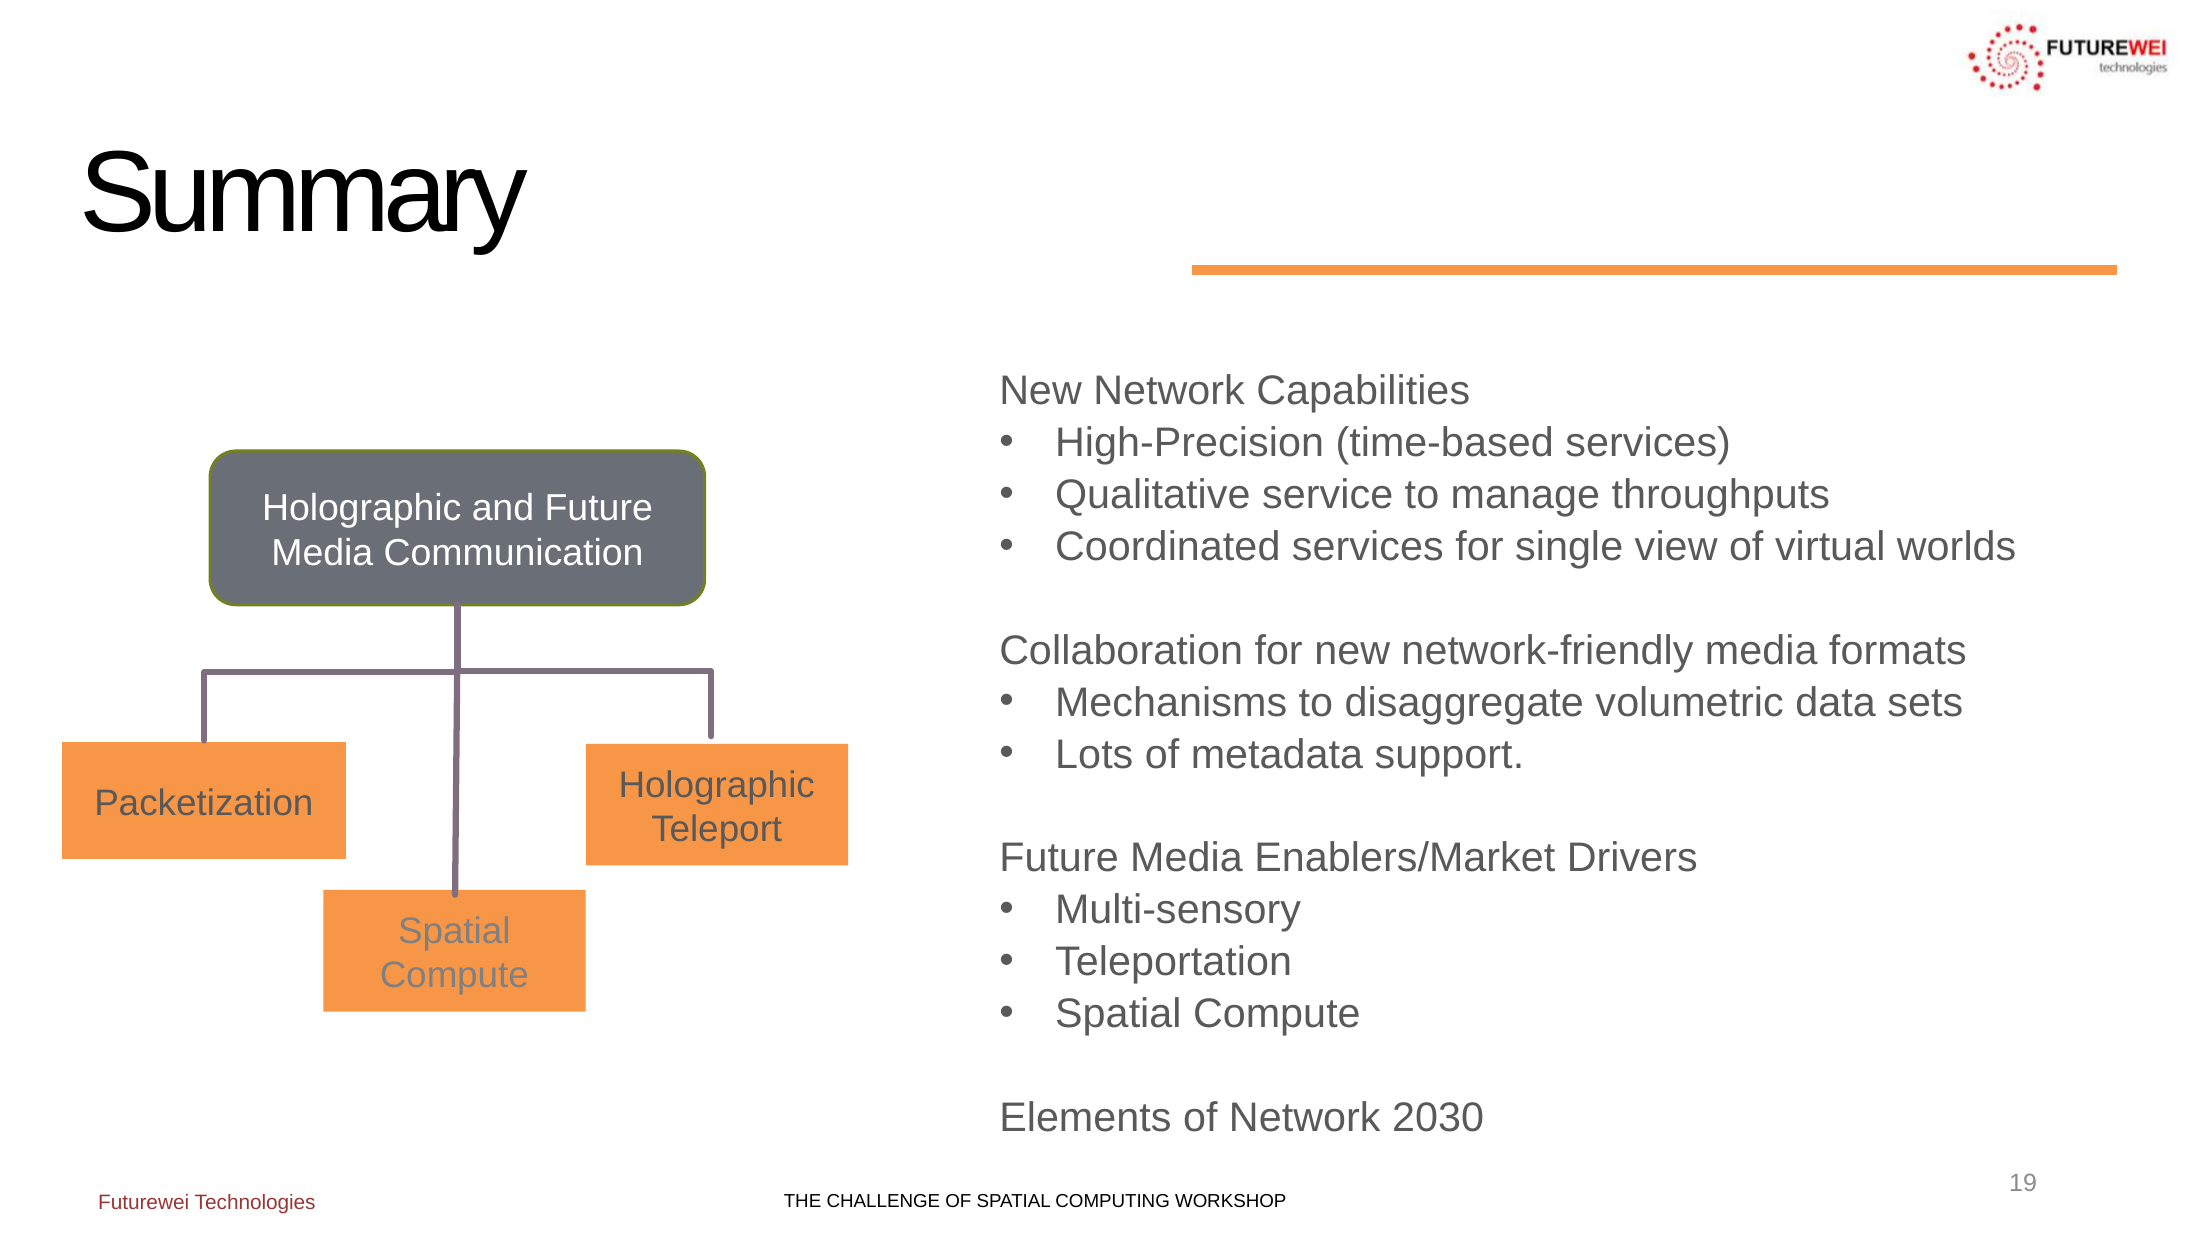

# Summary
New Network Capabilities
High-Precision (time-based services)
Qualitative service to manage throughputs
Coordinated services for single view of virtual worlds

Collaboration for new network-friendly media formats
Mechanisms to disaggregate volumetric data sets
Lots of metadata support.

Future Media Enablers/Market Drivers
Multi-sensory
Teleportation
Spatial Compute

Elements of Network 2030
Holographic and Future Media Communication

Packetization

Holographic Teleport

Spatial Compute
19